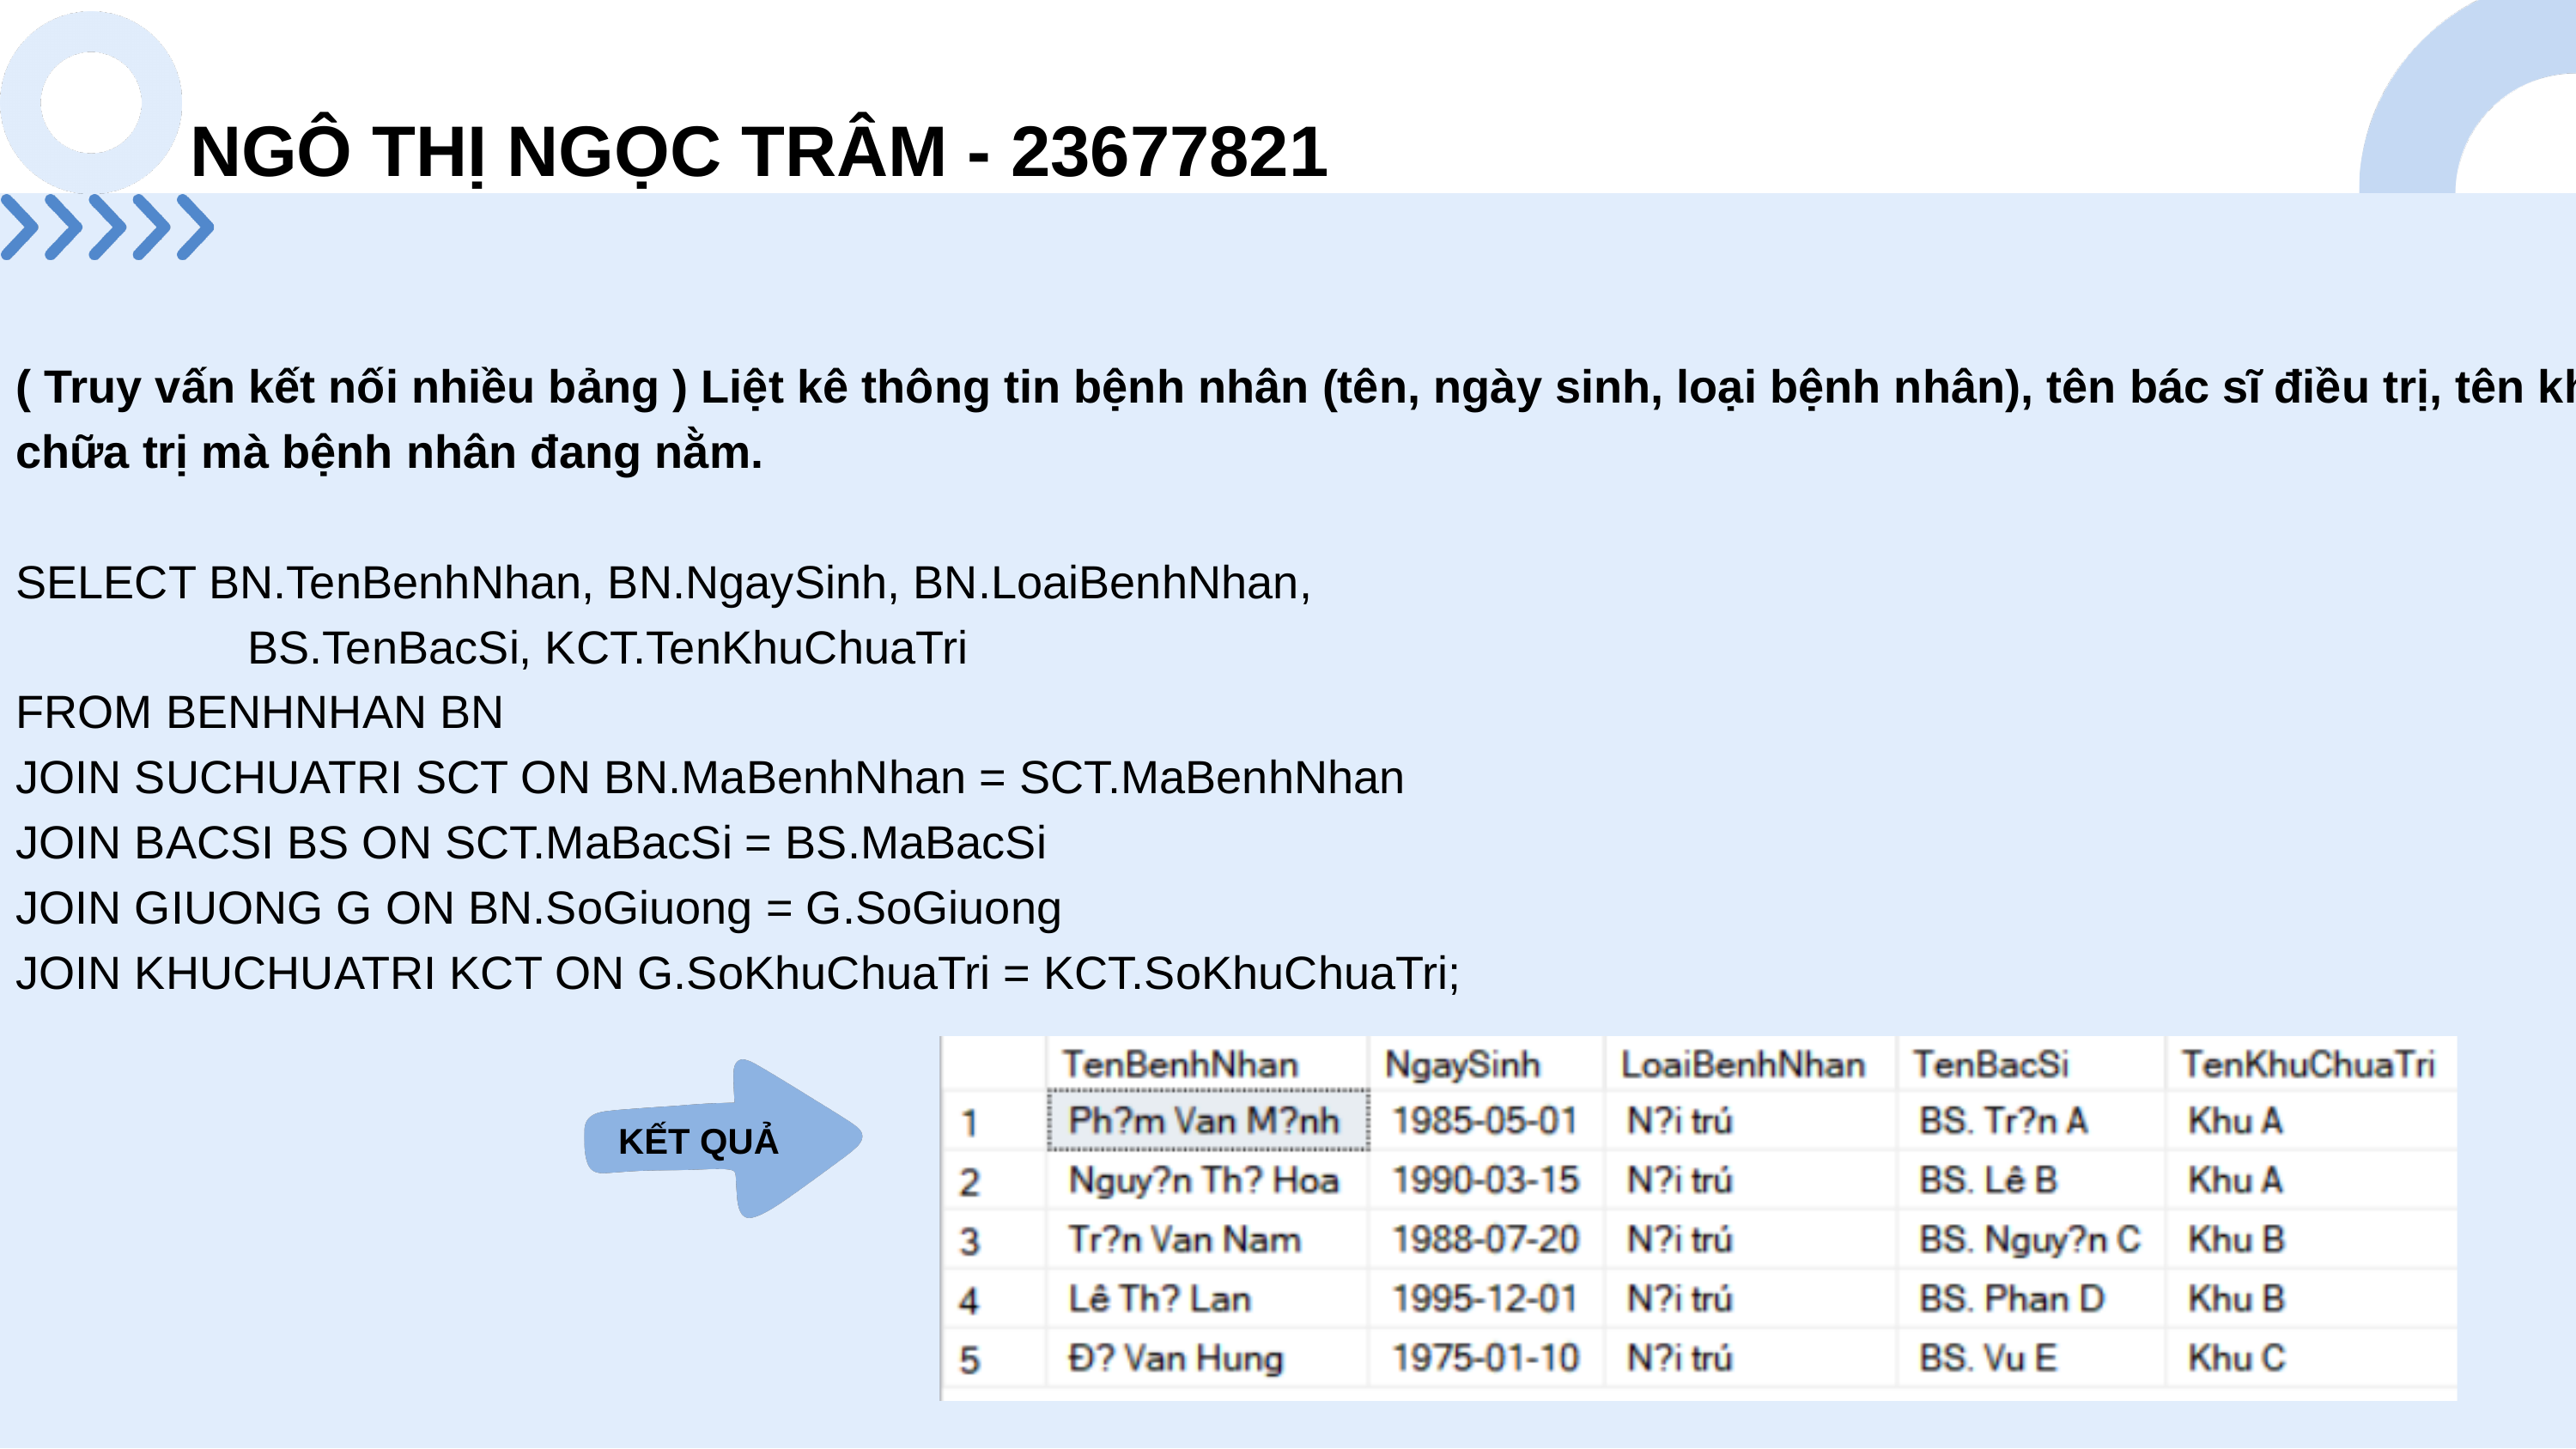

NGÔ THỊ NGỌC TRÂM - 23677821

( Truy vấn kết nối nhiều bảng ) Liệt kê thông tin bệnh nhân (tên, ngày sinh, loại bệnh nhân), tên bác sĩ điều trị, tên khu chữa trị mà bệnh nhân đang nằm.

SELECT BN.TenBenhNhan, BN.NgaySinh, BN.LoaiBenhNhan,
                  BS.TenBacSi, KCT.TenKhuChuaTri
FROM BENHNHAN BN
JOIN SUCHUATRI SCT ON BN.MaBenhNhan = SCT.MaBenhNhan
JOIN BACSI BS ON SCT.MaBacSi = BS.MaBacSi
JOIN GIUONG G ON BN.SoGiuong = G.SoGiuong
JOIN KHUCHUATRI KCT ON G.SoKhuChuaTri = KCT.SoKhuChuaTri;

KẾT QUẢ